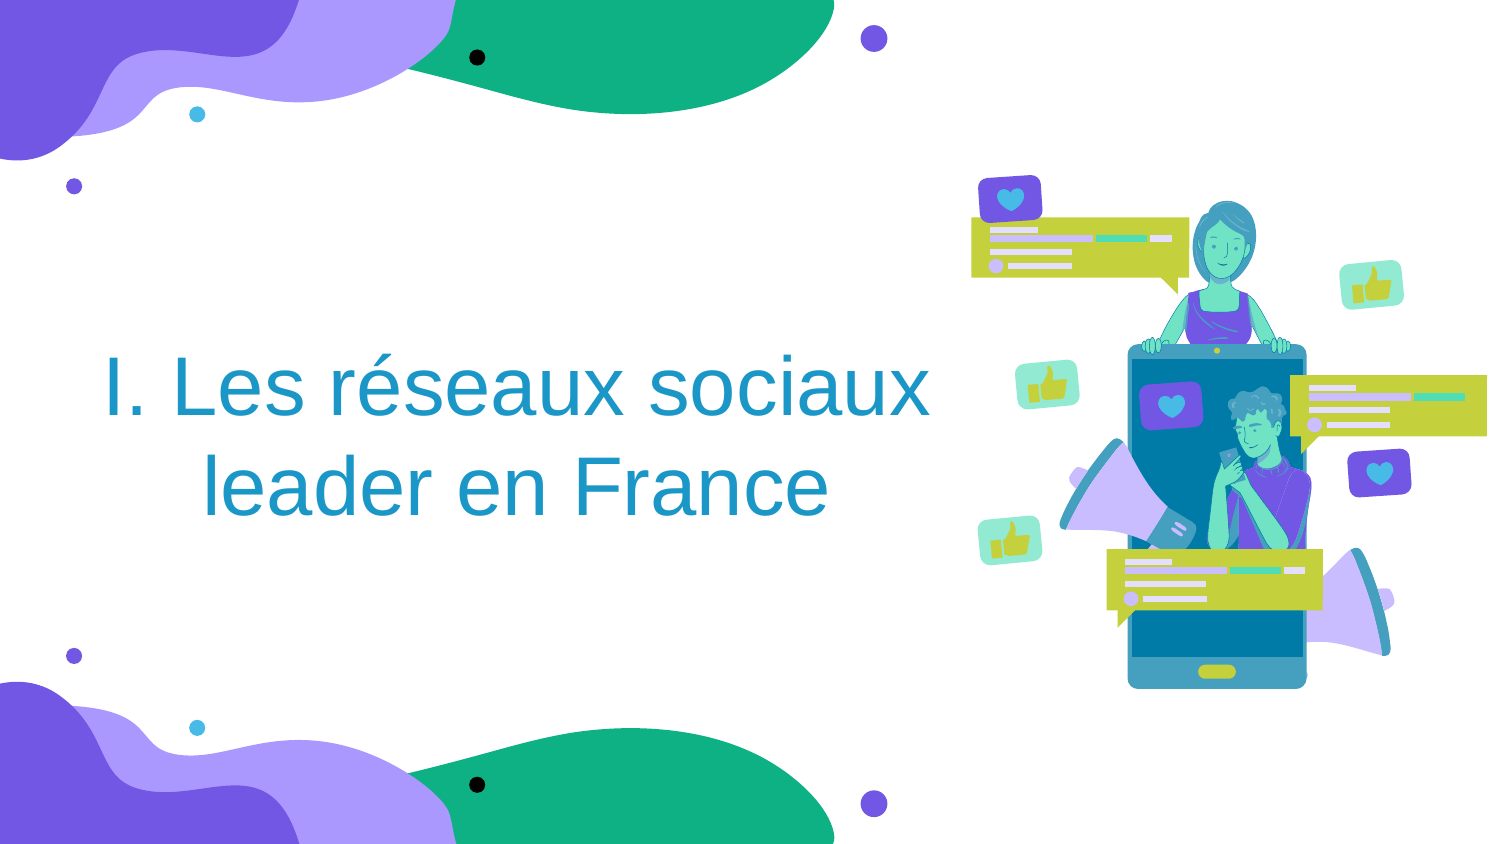

# I. Les réseaux sociaux leader en France